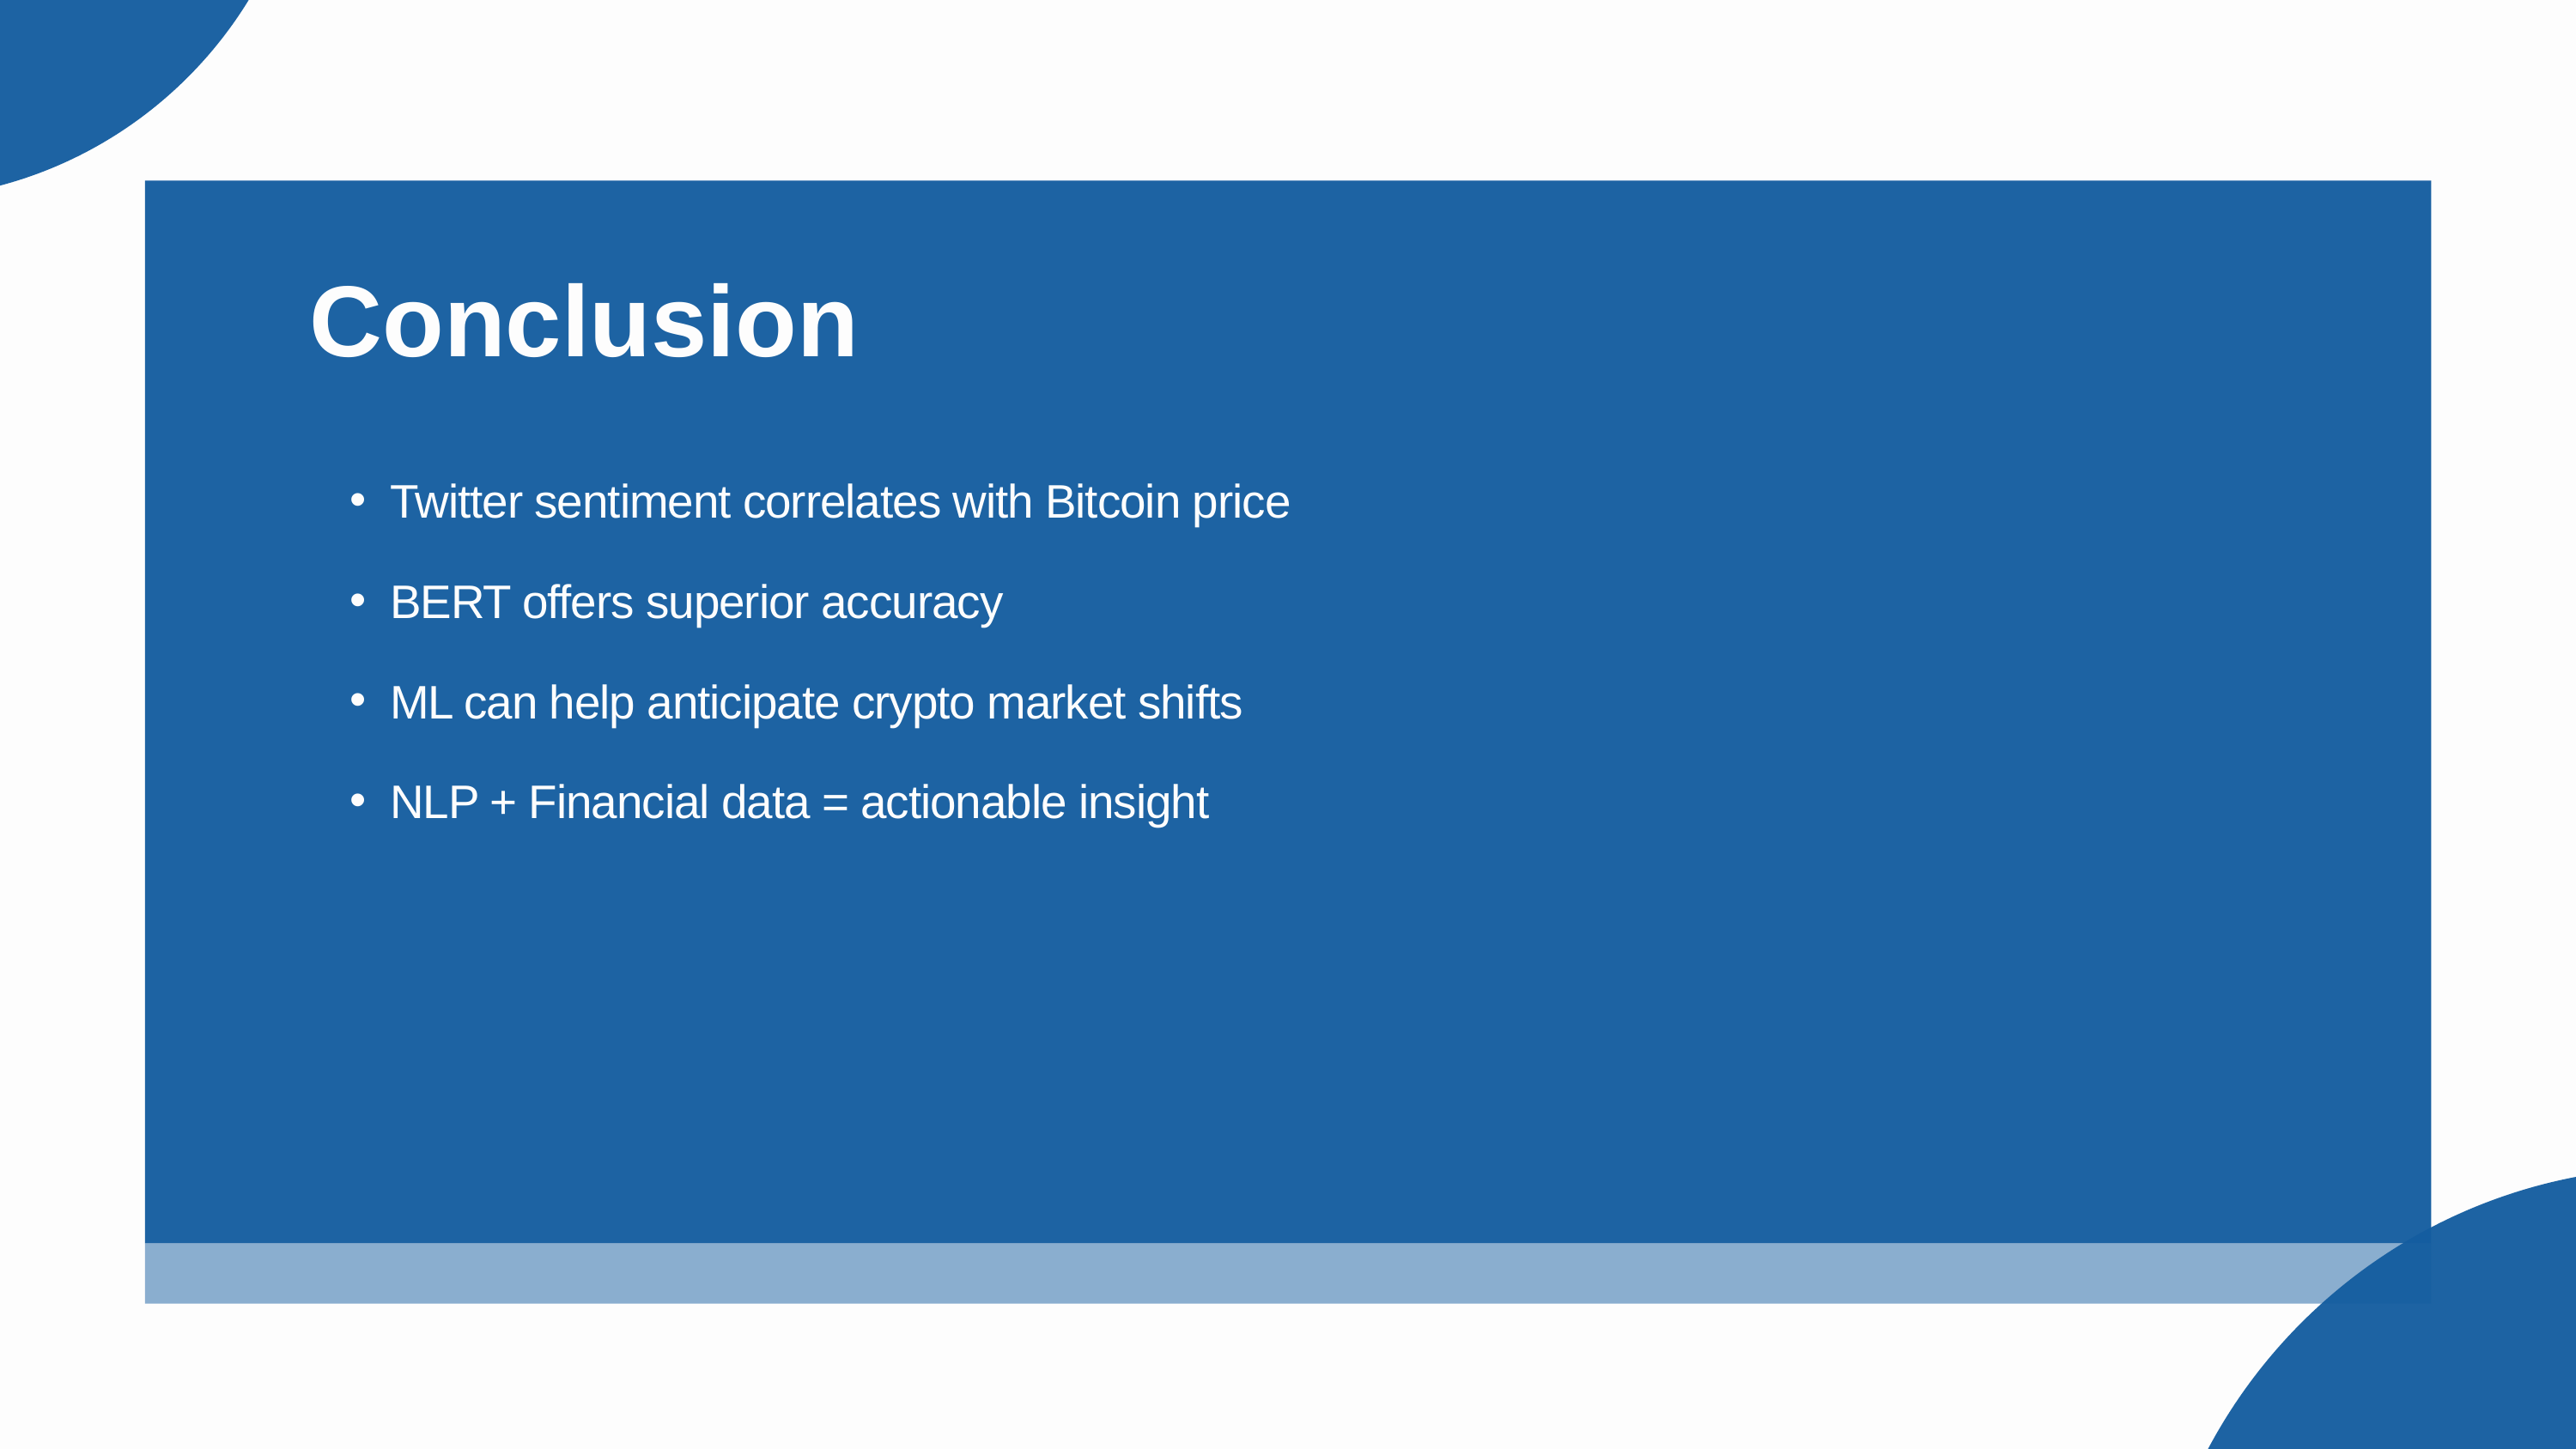

Conclusion
Twitter sentiment correlates with Bitcoin price
BERT offers superior accuracy
ML can help anticipate crypto market shifts
NLP + Financial data = actionable insight